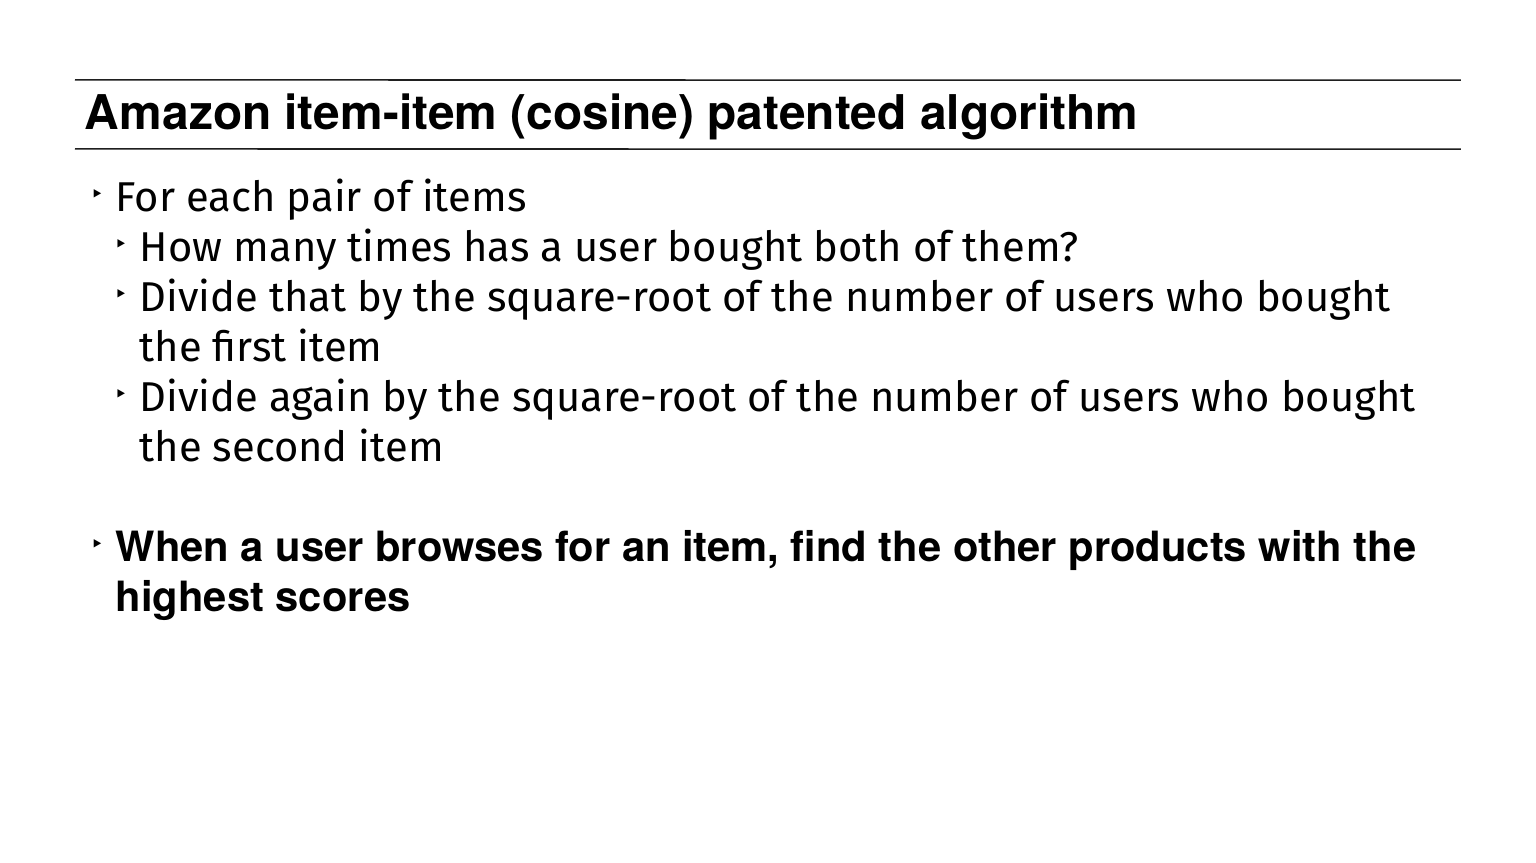

# Amazon item-item (cosine) patented algorithm
For each pair of items
How many times has a user bought both of them?
Divide that by the square-root of the number of users who bought the first item
Divide again by the square-root of the number of users who bought the second item

When a user browses for an item, find the other products with the highest scores